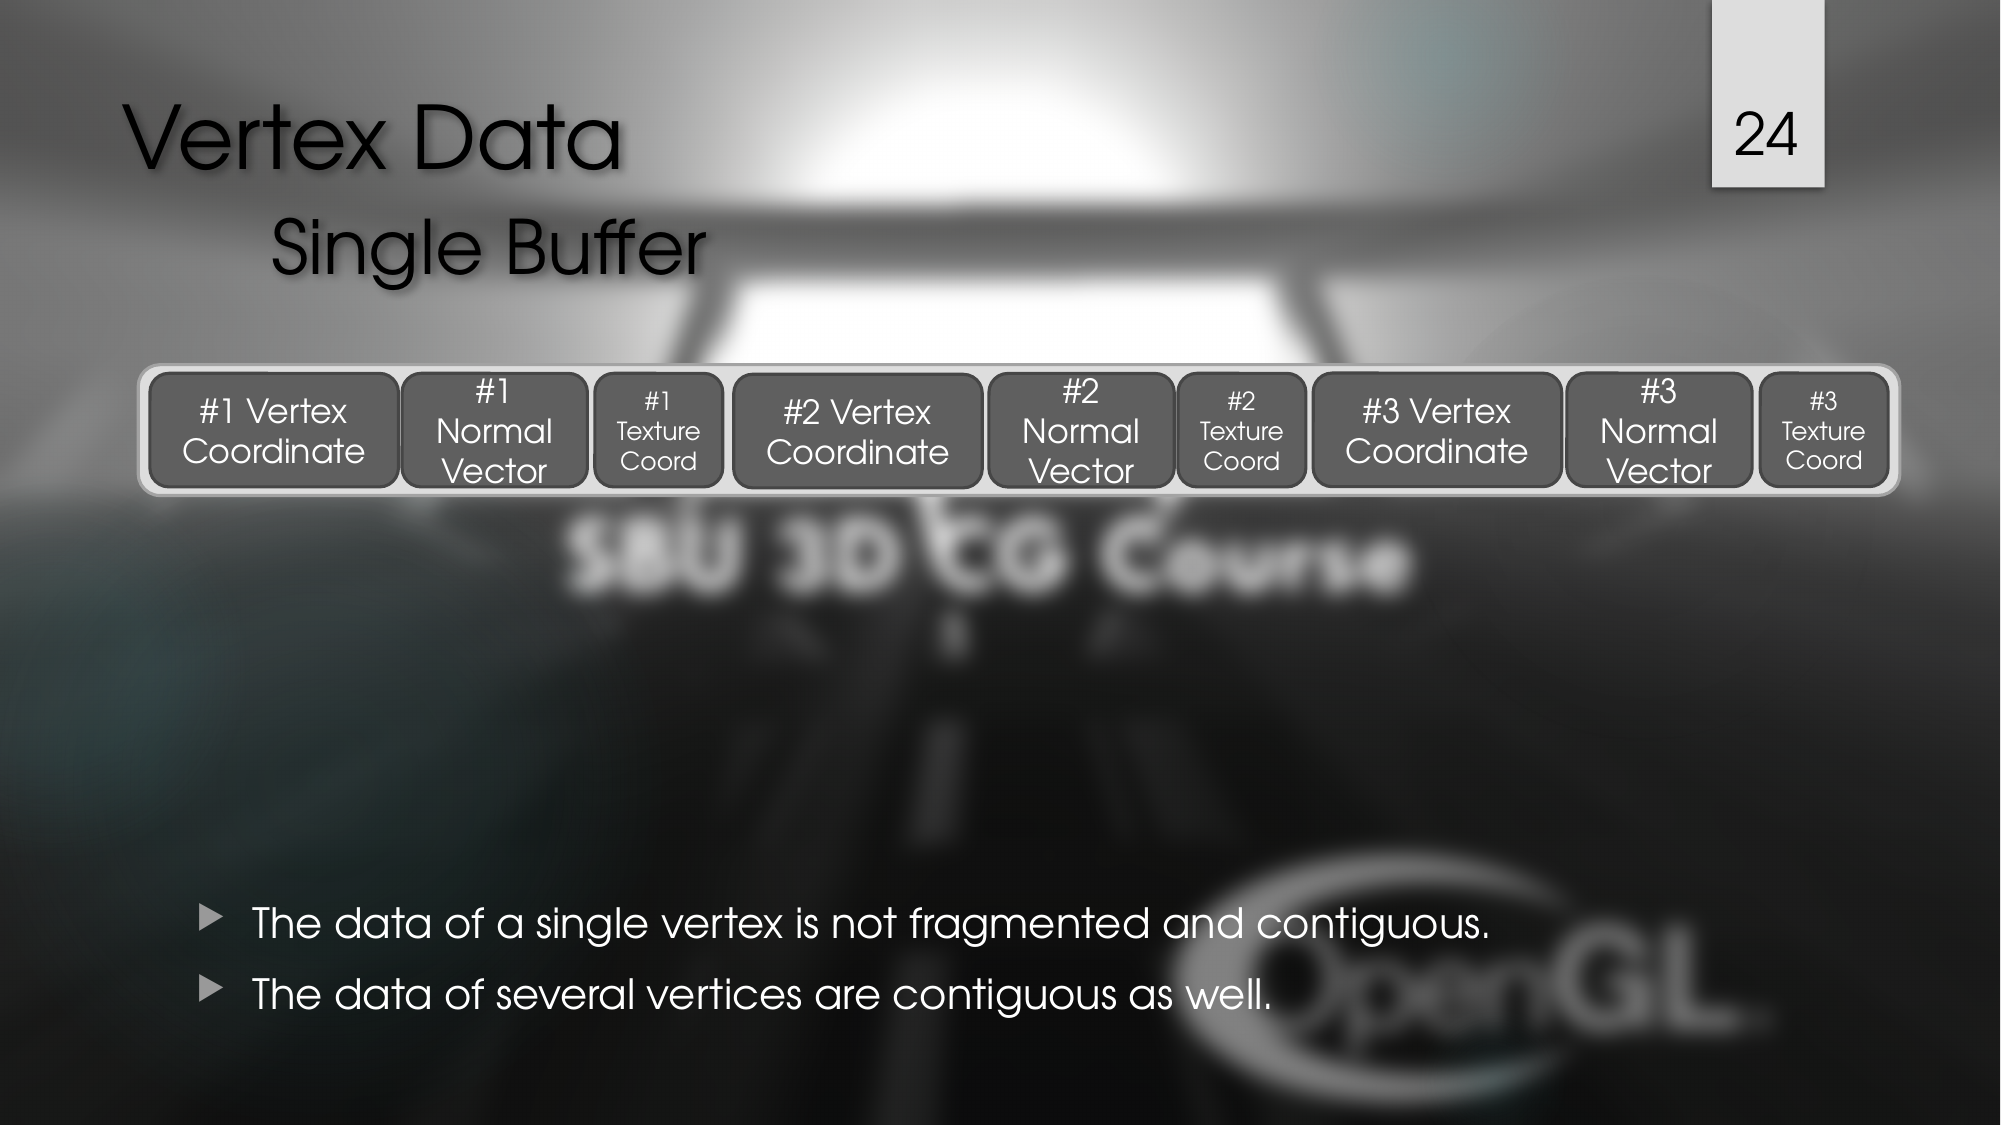

24
# Vertex Data Single Buffer
The data of a single vertex is not fragmented and contiguous.
The data of several vertices are contiguous as well.

#3 Normal Vector
#3 Texture Coord
#3 Vertex Coordinate
#1 Normal Vector
#1 Texture Coord
#2 Texture Coord
#1 Vertex Coordinate
#2 Normal Vector
#2 Vertex Coordinate